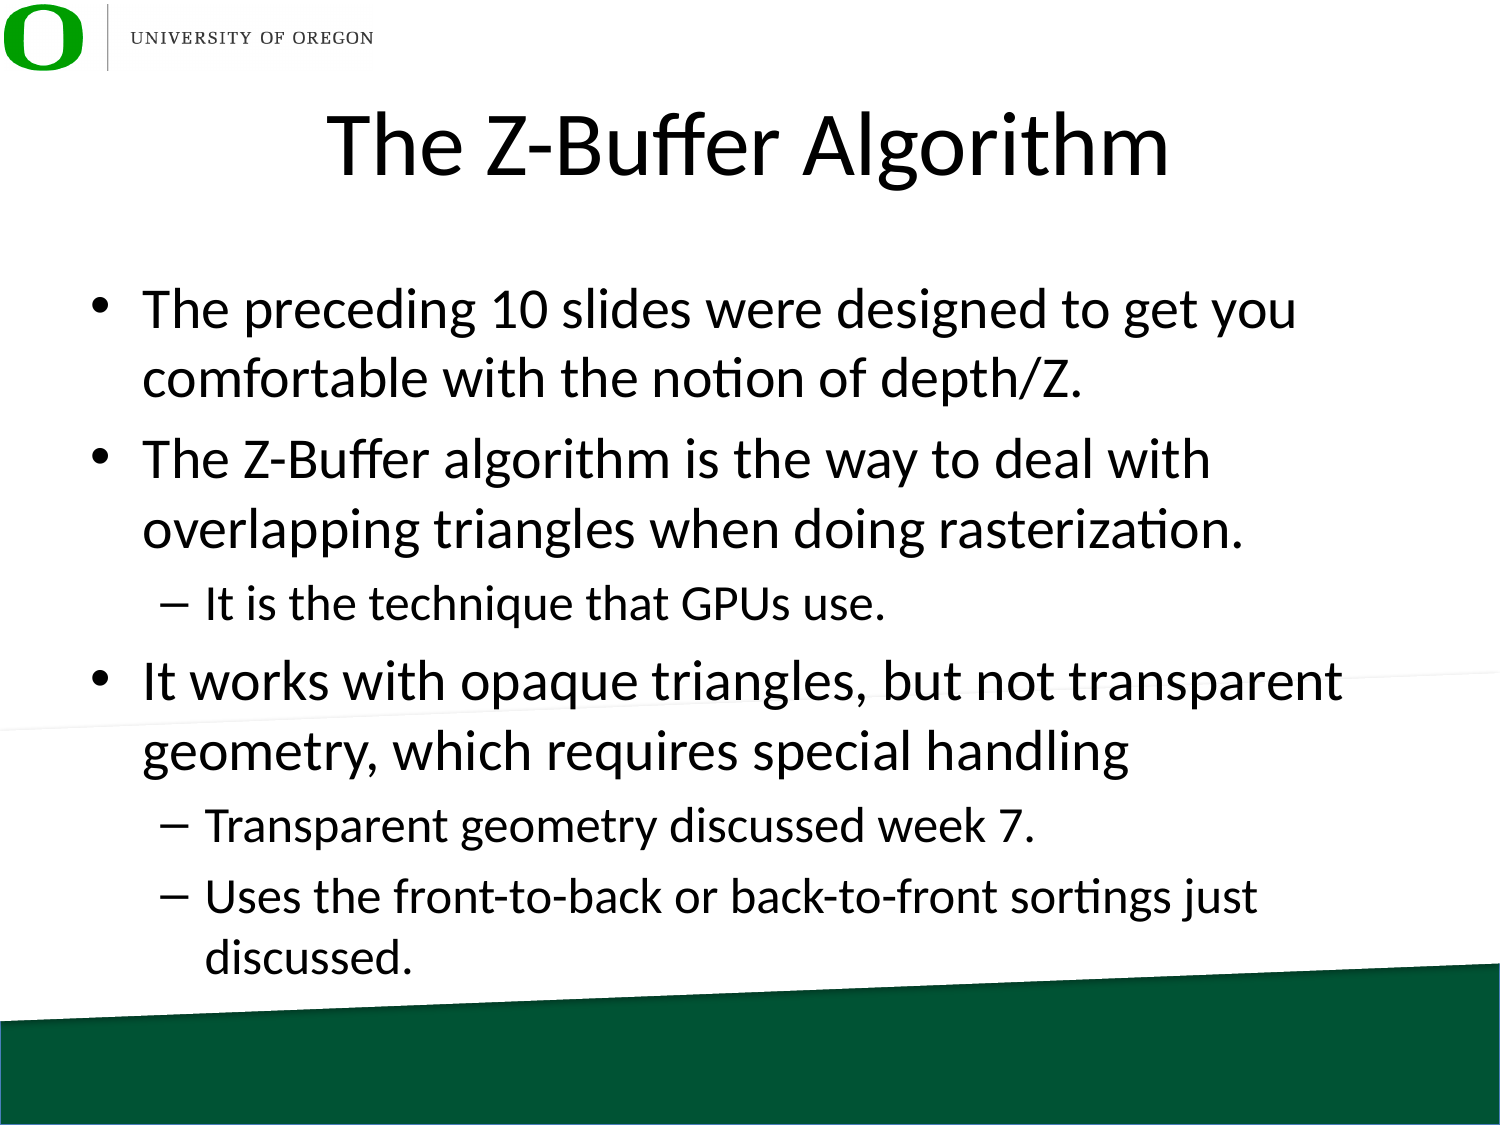

# The Z-Buffer Algorithm
The preceding 10 slides were designed to get you comfortable with the notion of depth/Z.
The Z-Buffer algorithm is the way to deal with overlapping triangles when doing rasterization.
It is the technique that GPUs use.
It works with opaque triangles, but not transparent geometry, which requires special handling
Transparent geometry discussed week 7.
Uses the front-to-back or back-to-front sortings just discussed.